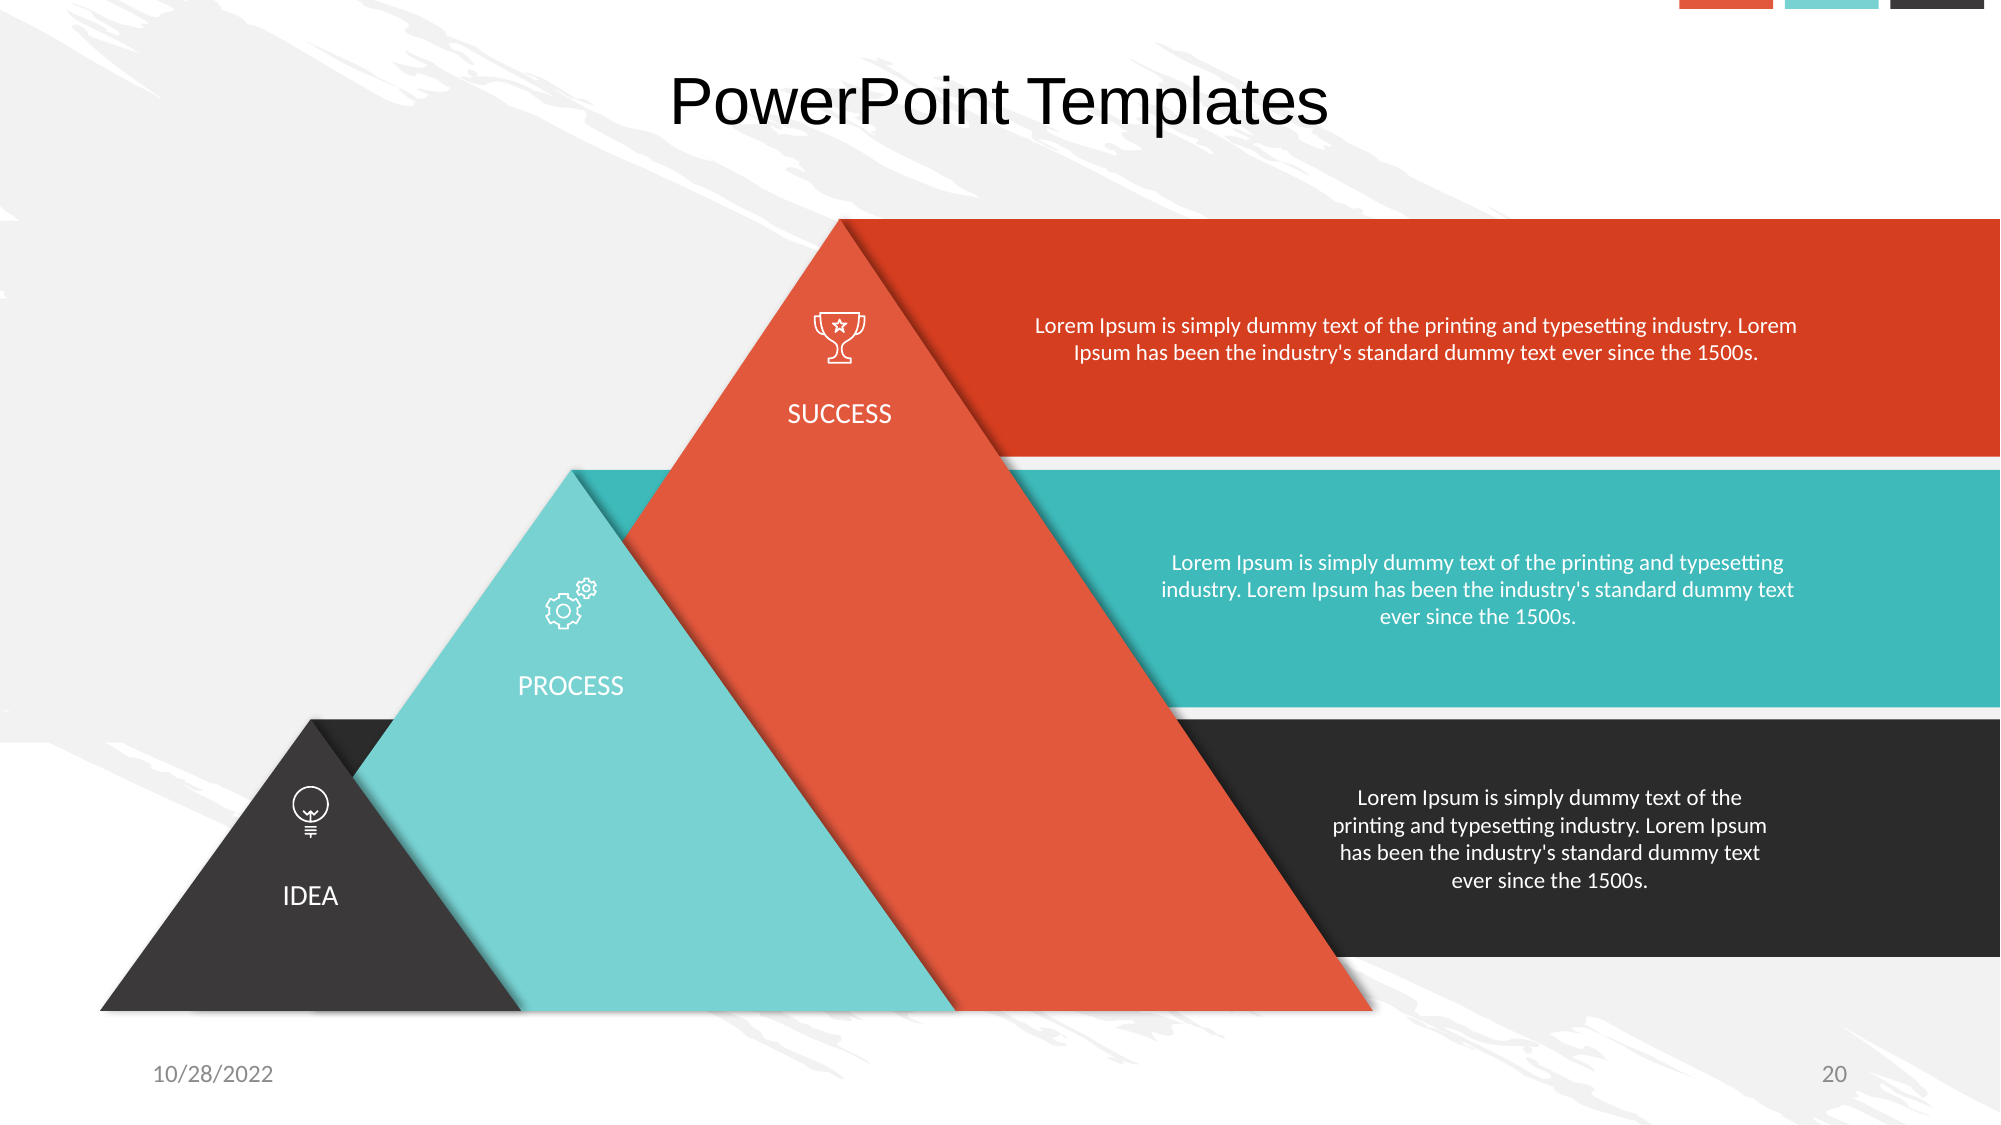

PowerPoint Templates

Lorem Ipsum is simply dummy text of the printing and typesetting industry. Lorem Ipsum has been the industry's standard dummy text ever since the 1500s.

SUCCESS

Lorem Ipsum is simply dummy text of the printing and typesetting industry. Lorem Ipsum has been the industry's standard dummy text ever since the 1500s.

PROCESS

Lorem Ipsum is simply dummy text of the printing and typesetting industry. Lorem Ipsum has been the industry's standard dummy text ever since the 1500s.

IDEA
10/28/2022
20